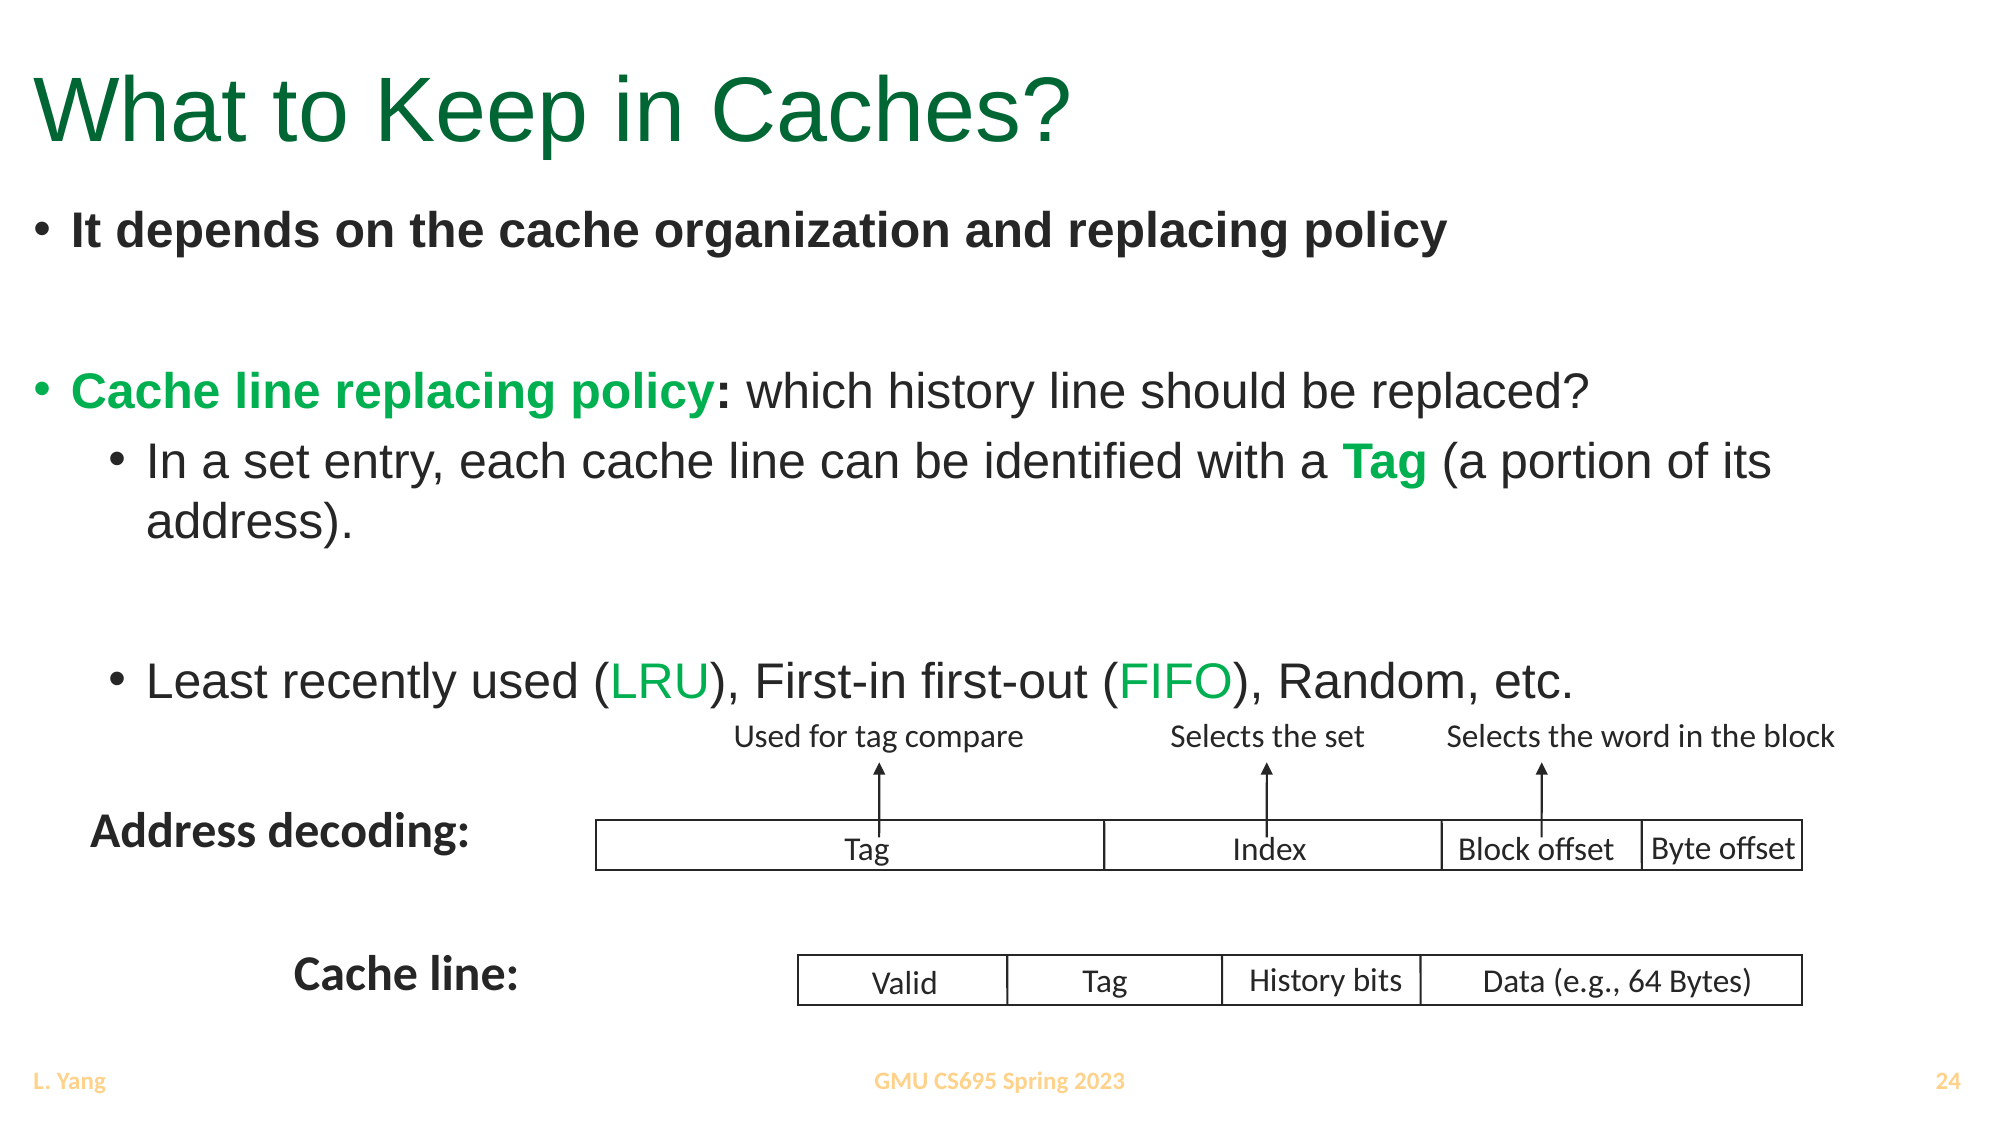

# What to Keep in Caches?
It depends on the cache organization and replacing policy

Cache line replacing policy: which history line should be replaced?
In a set entry, each cache line can be identified with a Tag (a portion of its address).

Least recently used (LRU), First-in first-out (FIFO), Random, etc.
Used for tag compare

Selects the set

Selects the word in the block

Address decoding:
Byte offset

Tag

Index

Block offset

Cache line:
History bits
Tag
Data (e.g., 64 Bytes)
Valid

24
GMU CS695 Spring 2023
L. Yang